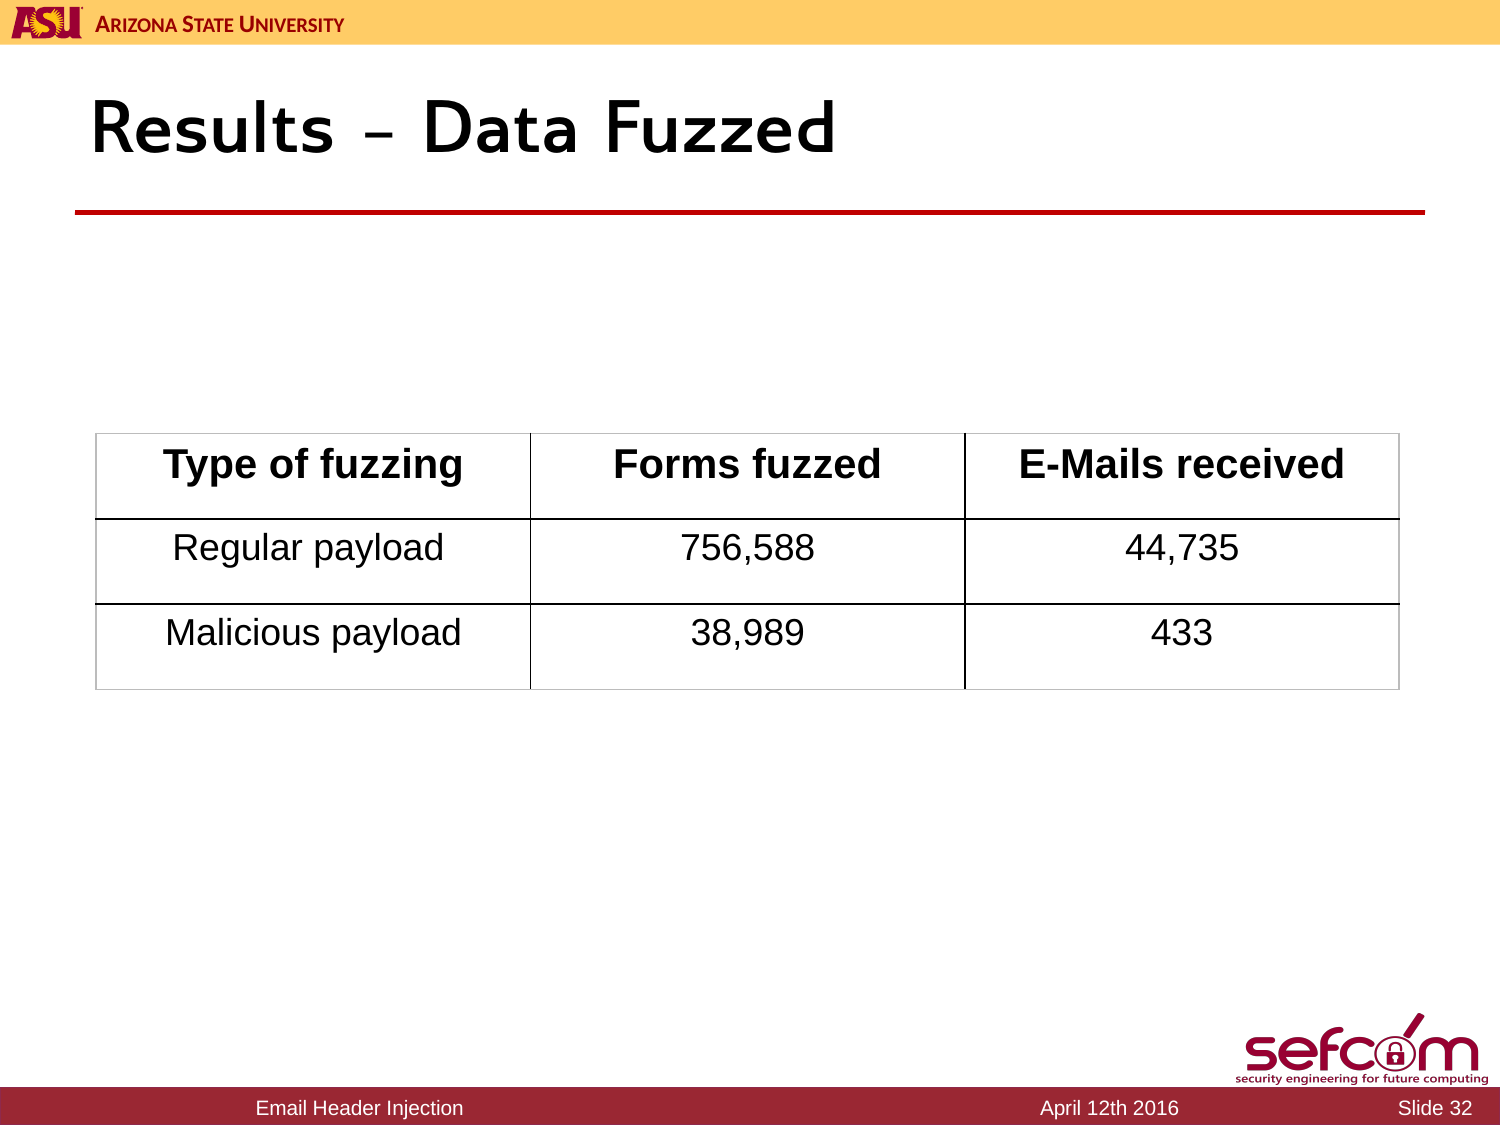

# Results – Data Fuzzed
| Type of fuzzing | Forms fuzzed | E-Mails received |
| --- | --- | --- |
| Regular payload | 756,588 | 44,735 |
| Malicious payload | 38,989 | 433 |
Email Header Injection
April 12th 2016
Slide 32